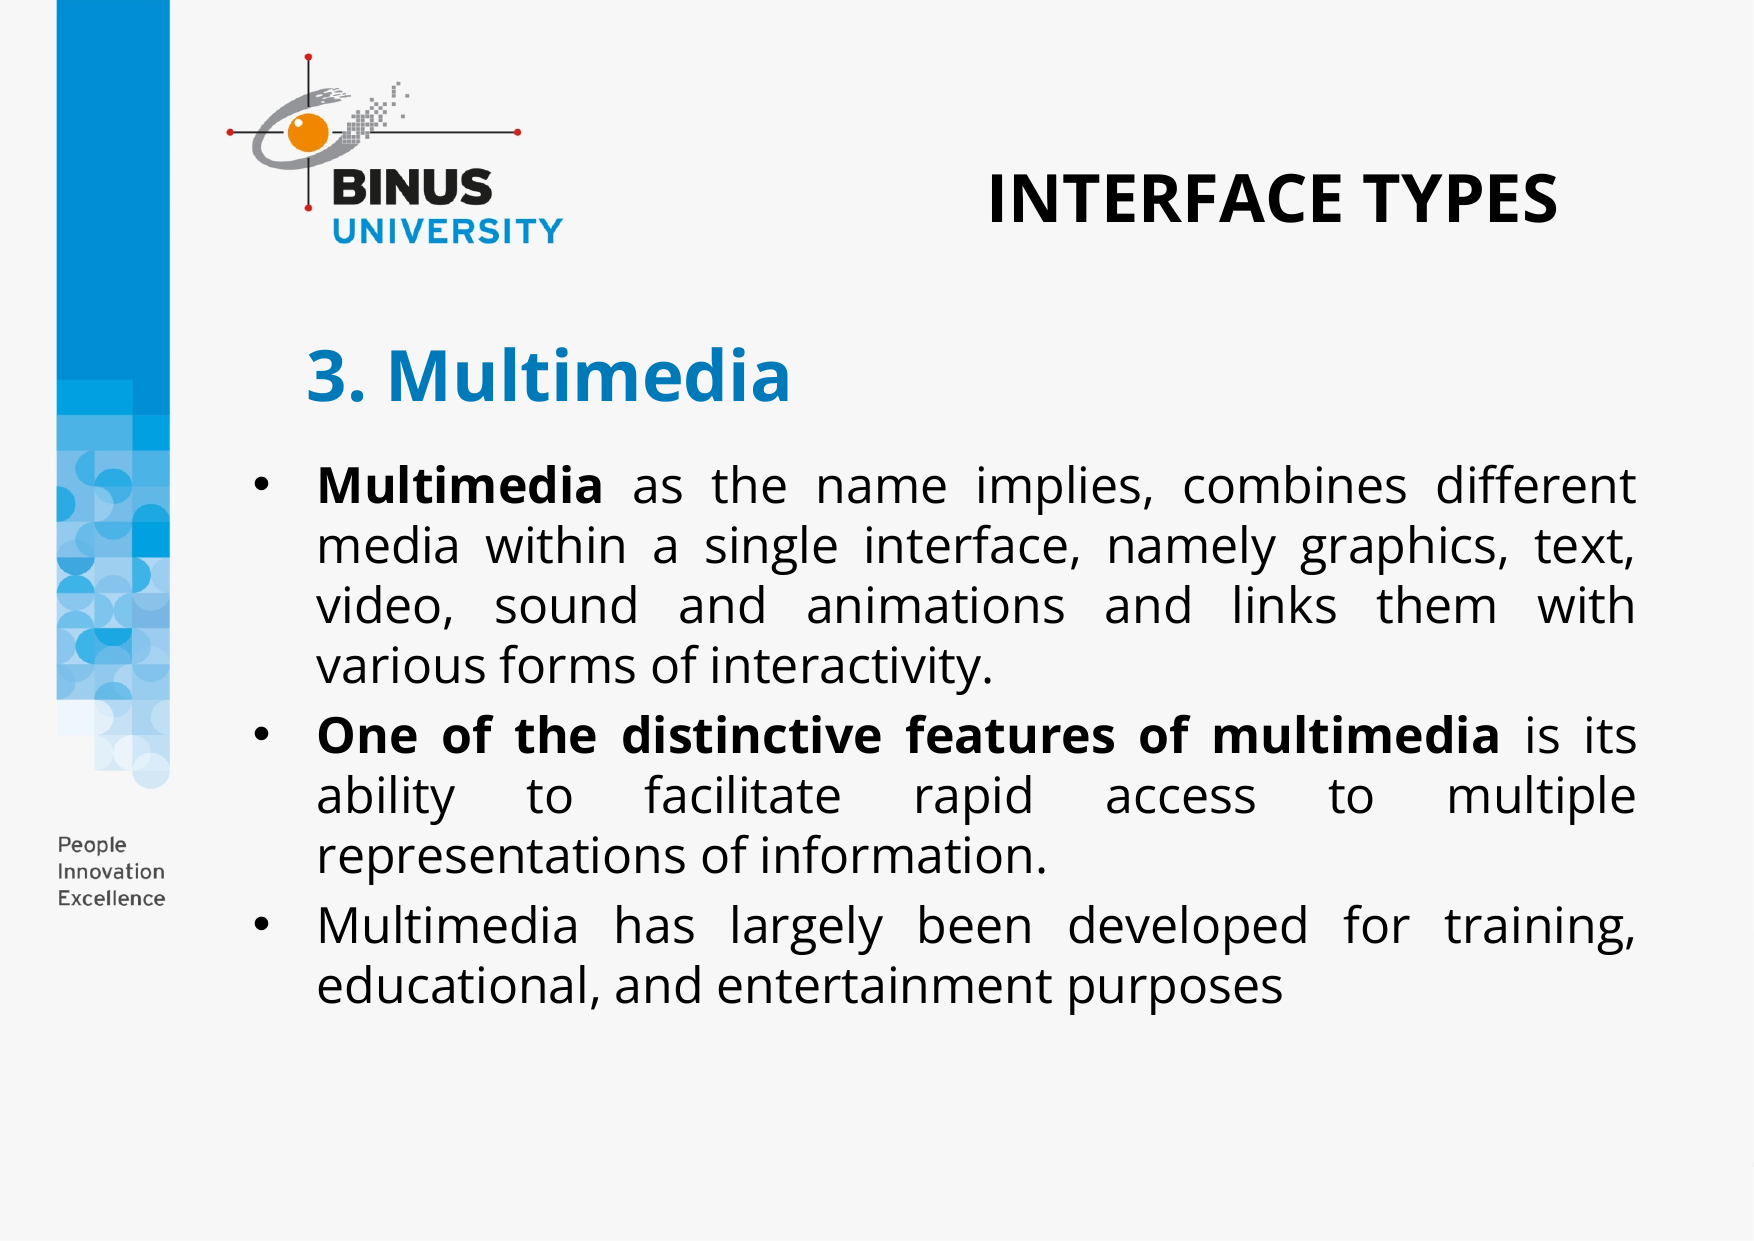

INTERFACE TYPES
# 3. Multimedia
Multimedia as the name implies, combines different media within a single interface, namely graphics, text, video, sound and animations and links them with various forms of interactivity.
One of the distinctive features of multimedia is its ability to facilitate rapid access to multiple representations of information.
Multimedia has largely been developed for training, educational, and entertainment purposes